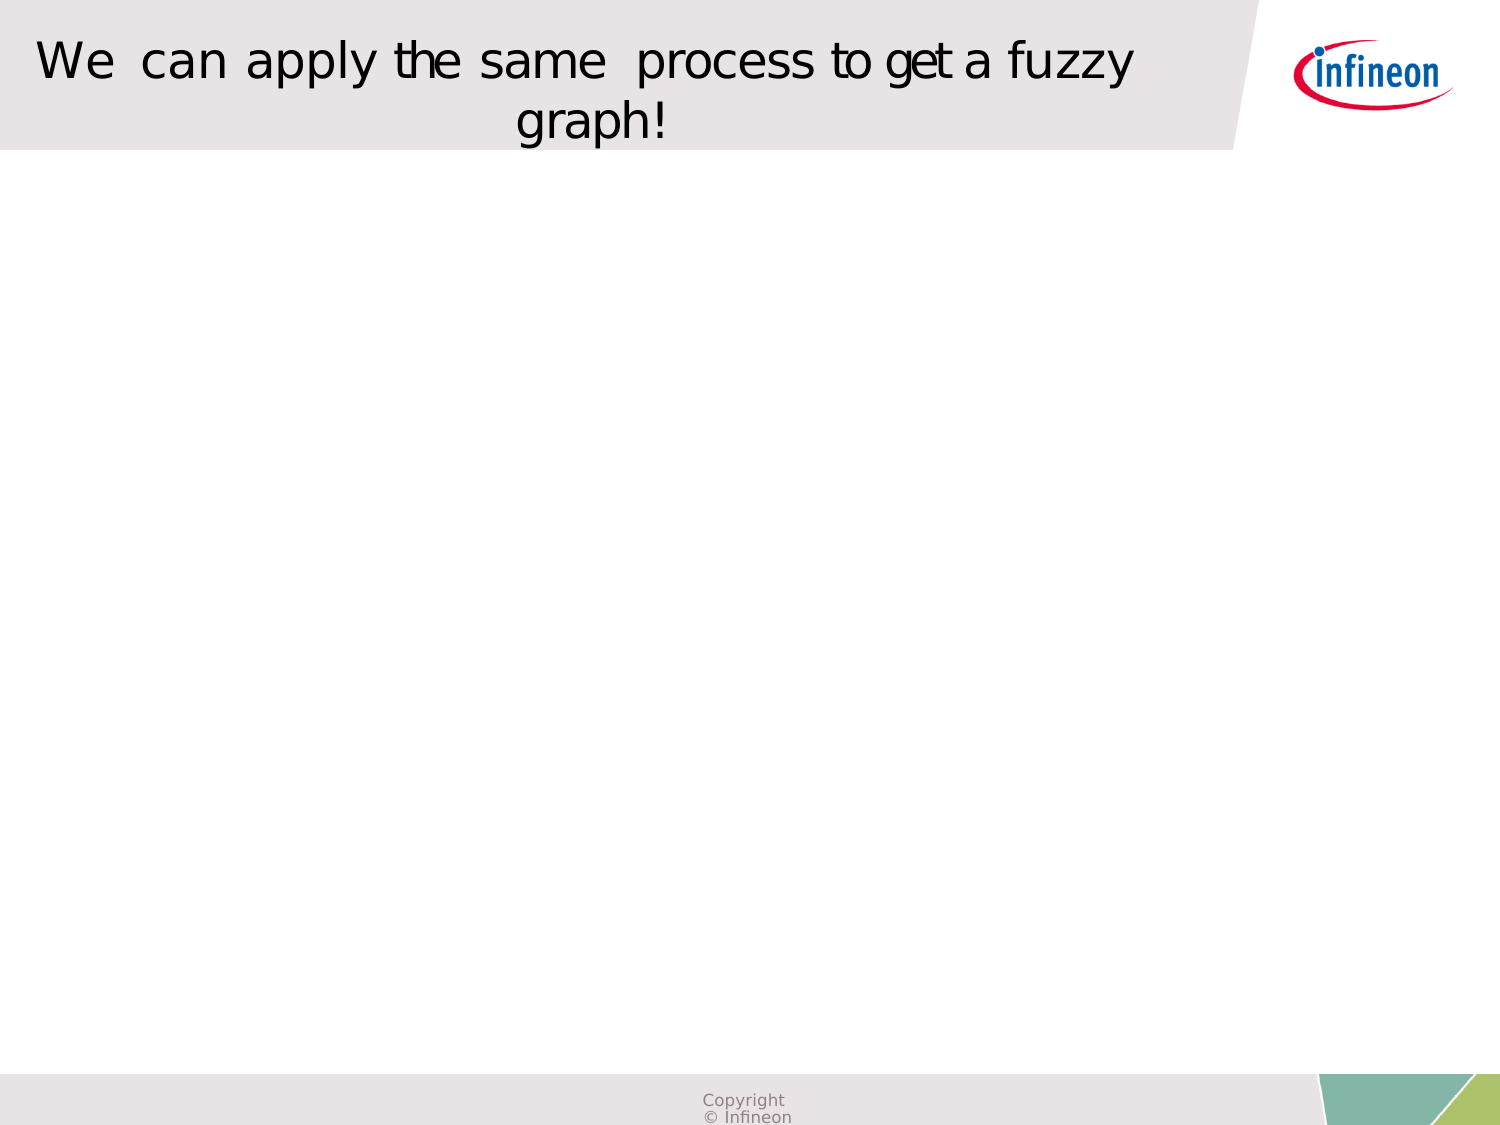

We can apply the same  process to get a fuzzy  graph!
Copyright © Infineon Technologies AG 2019. All rights reserved.